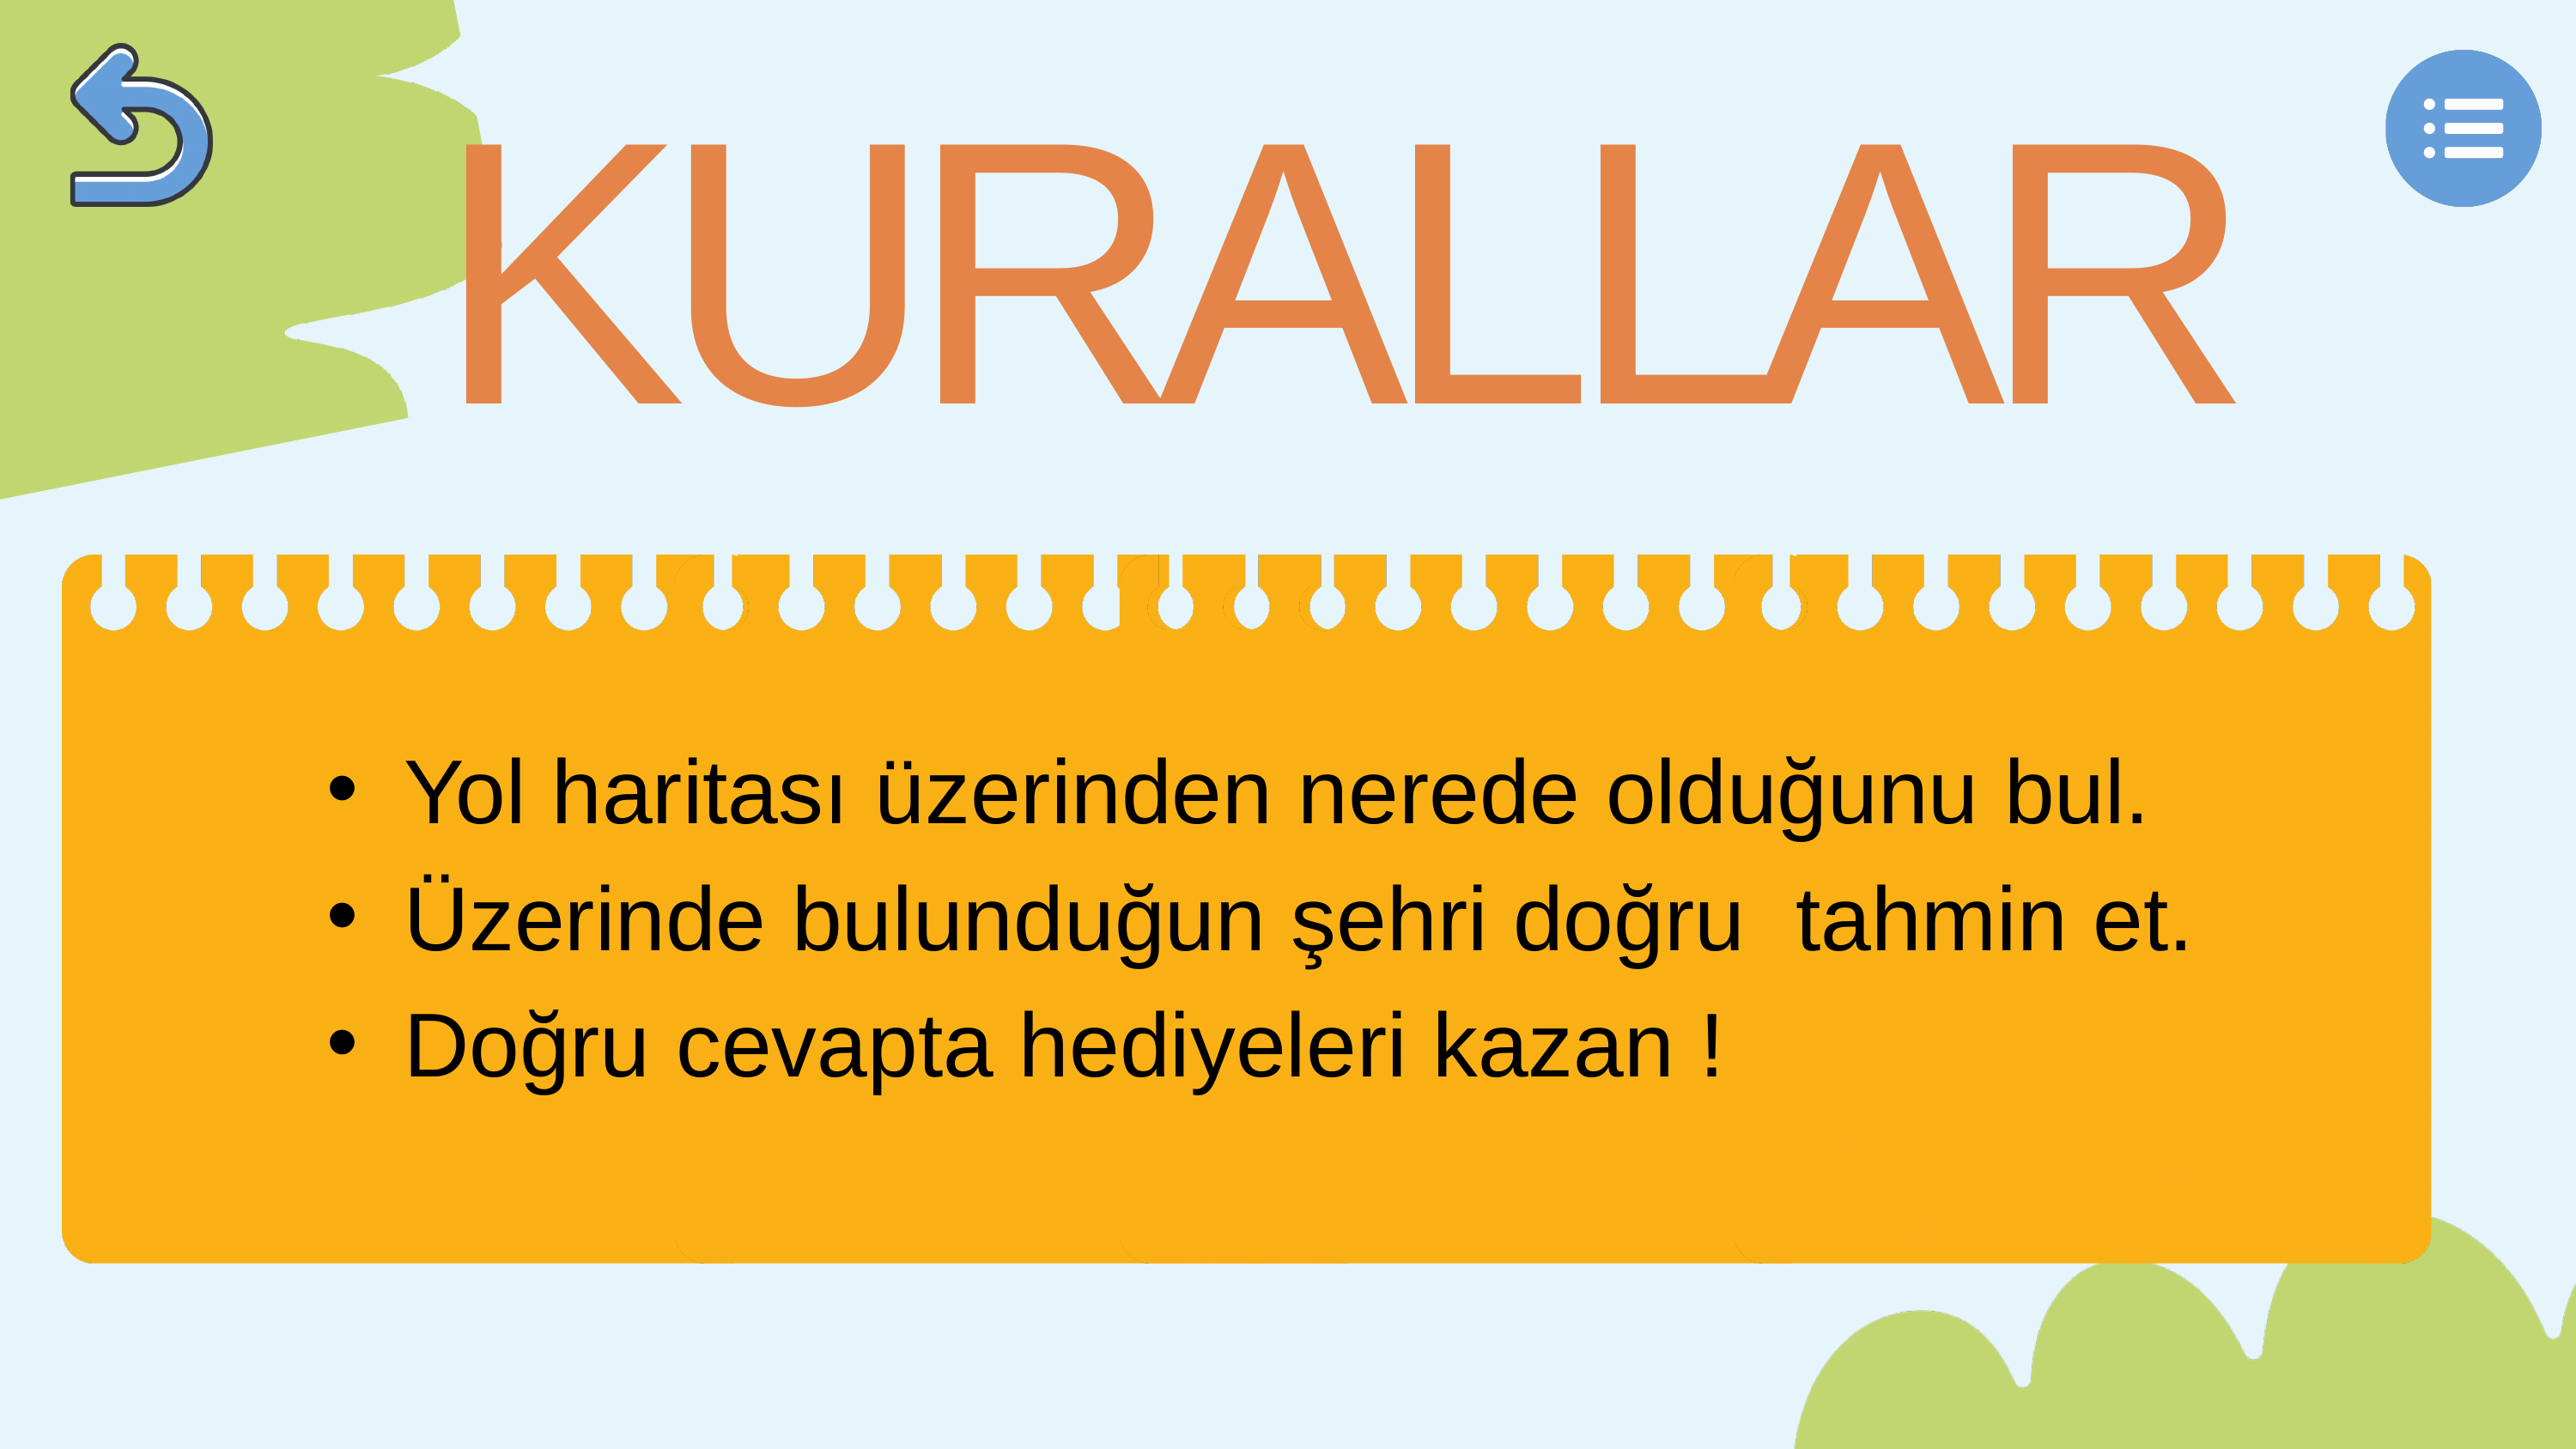

KURALLAR

Yol haritası üzerinden nerede olduğunu bul.
Üzerinde bulunduğun şehri doğru  tahmin et.
Doğru cevapta hediyeleri kazan !